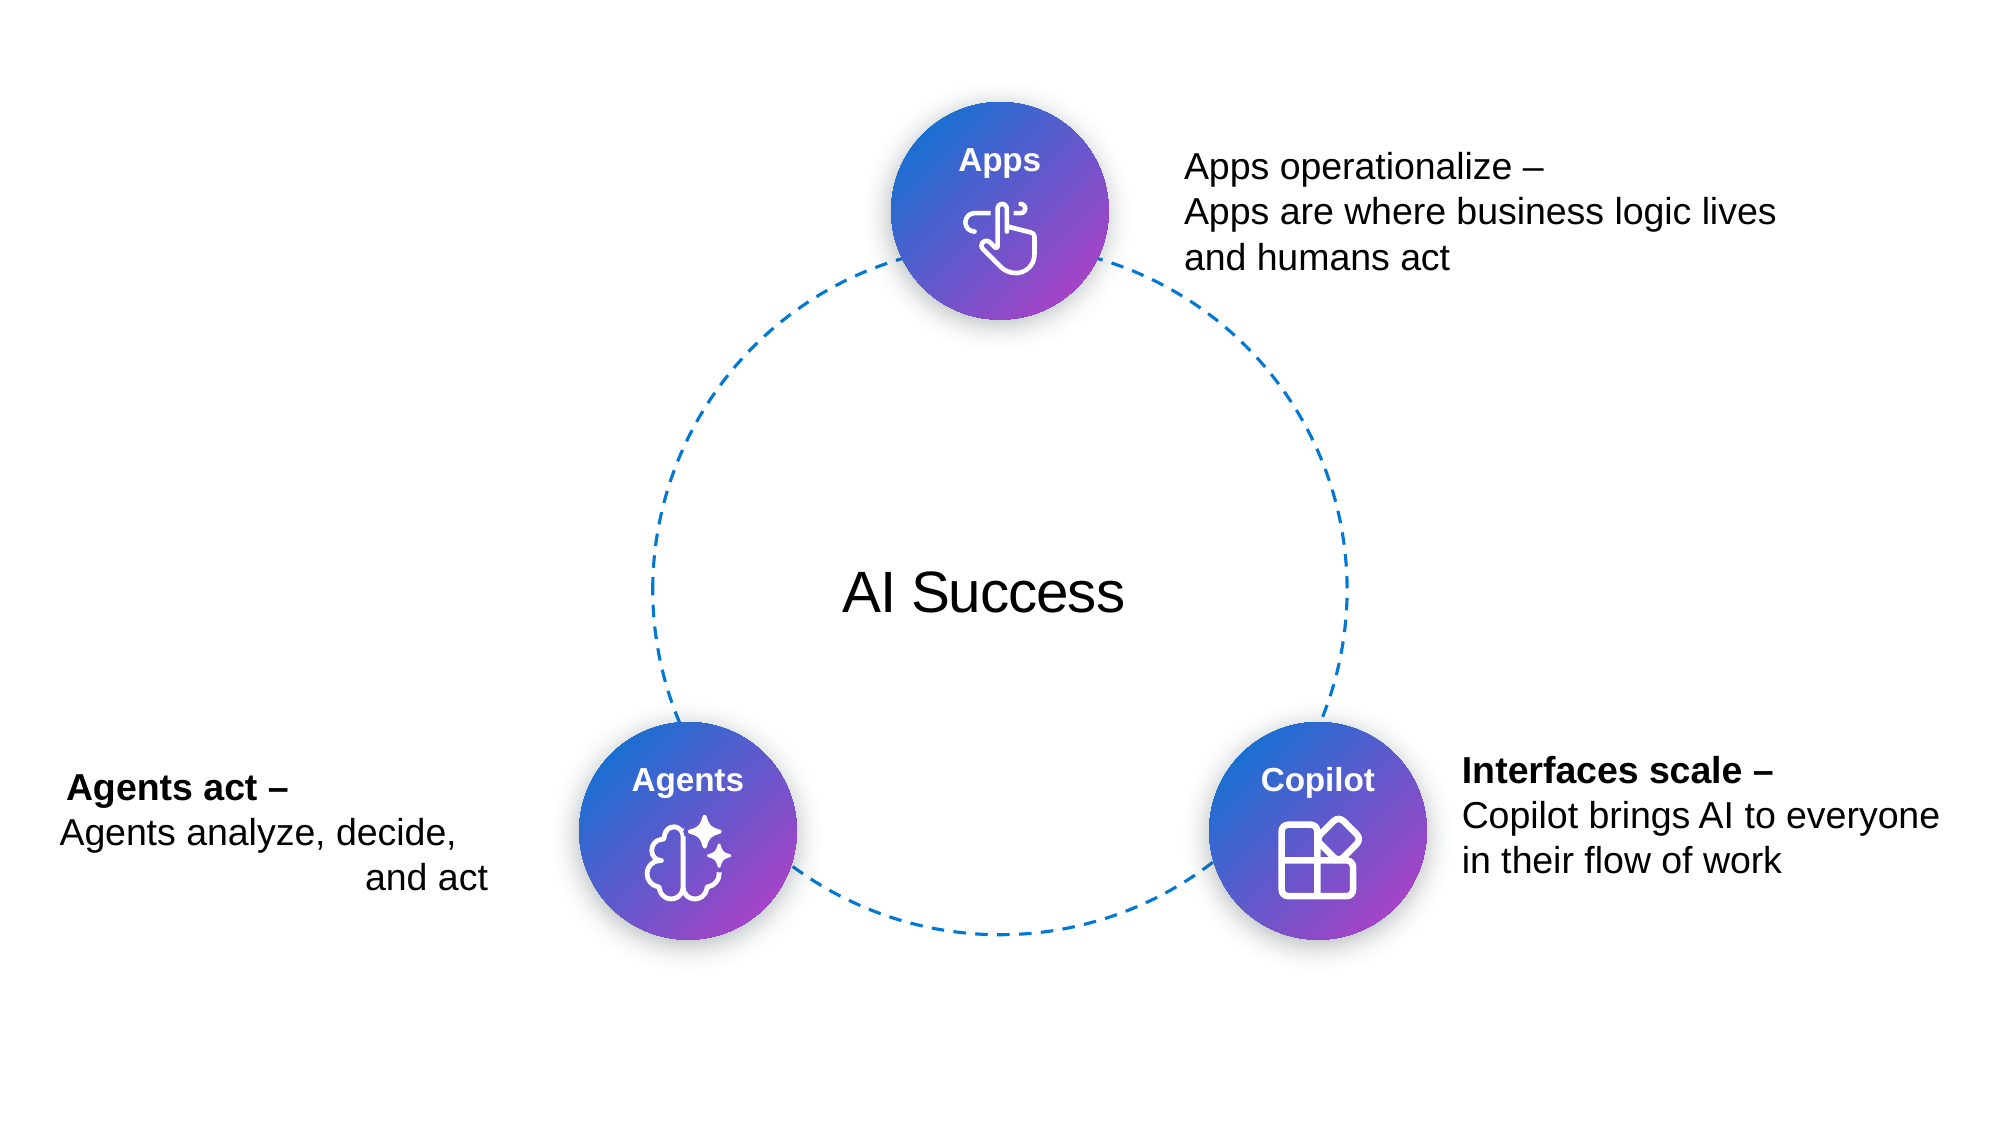

Apps

Apps operationalize –
Apps are where business logic lives and humans act

AI Success
Agents
Copilot

Interfaces scale –                 Copilot brings AI to everyone in their flow of work
Agents act –                    Agents analyze, decide,              and act